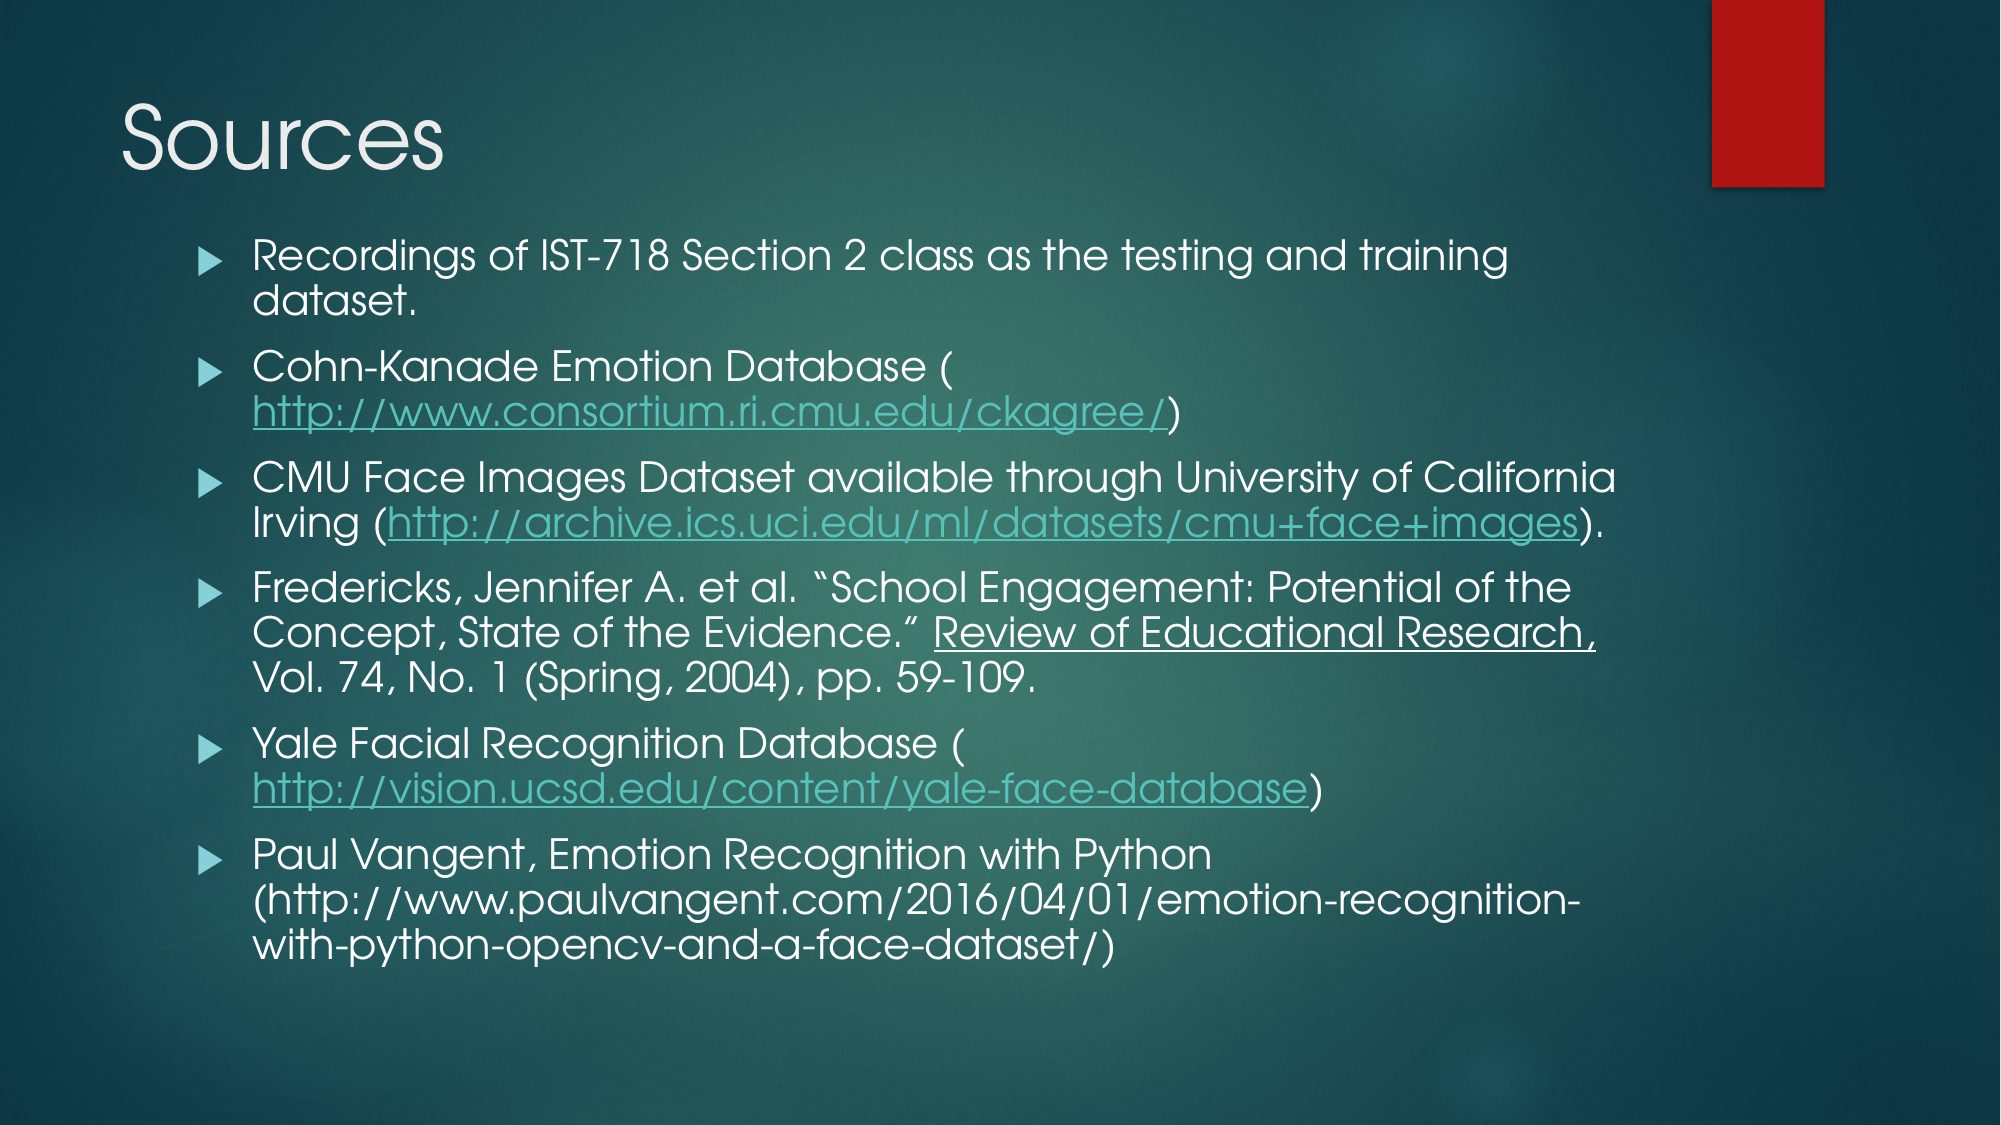

# Sources
Recordings of IST-718 Section 2 class as the testing and training dataset.
Cohn-Kanade Emotion Database (http://www.consortium.ri.cmu.edu/ckagree/)
CMU Face Images Dataset available through University of California Irving (http://archive.ics.uci.edu/ml/datasets/cmu+face+images).
Fredericks, Jennifer A. et al. “School Engagement: Potential of the Concept, State of the Evidence.” Review of Educational Research, Vol. 74, No. 1 (Spring, 2004), pp. 59-109.
Yale Facial Recognition Database (http://vision.ucsd.edu/content/yale-face-database)
Paul Vangent, Emotion Recognition with Python (http://www.paulvangent.com/2016/04/01/emotion-recognition-with-python-opencv-and-a-face-dataset/)